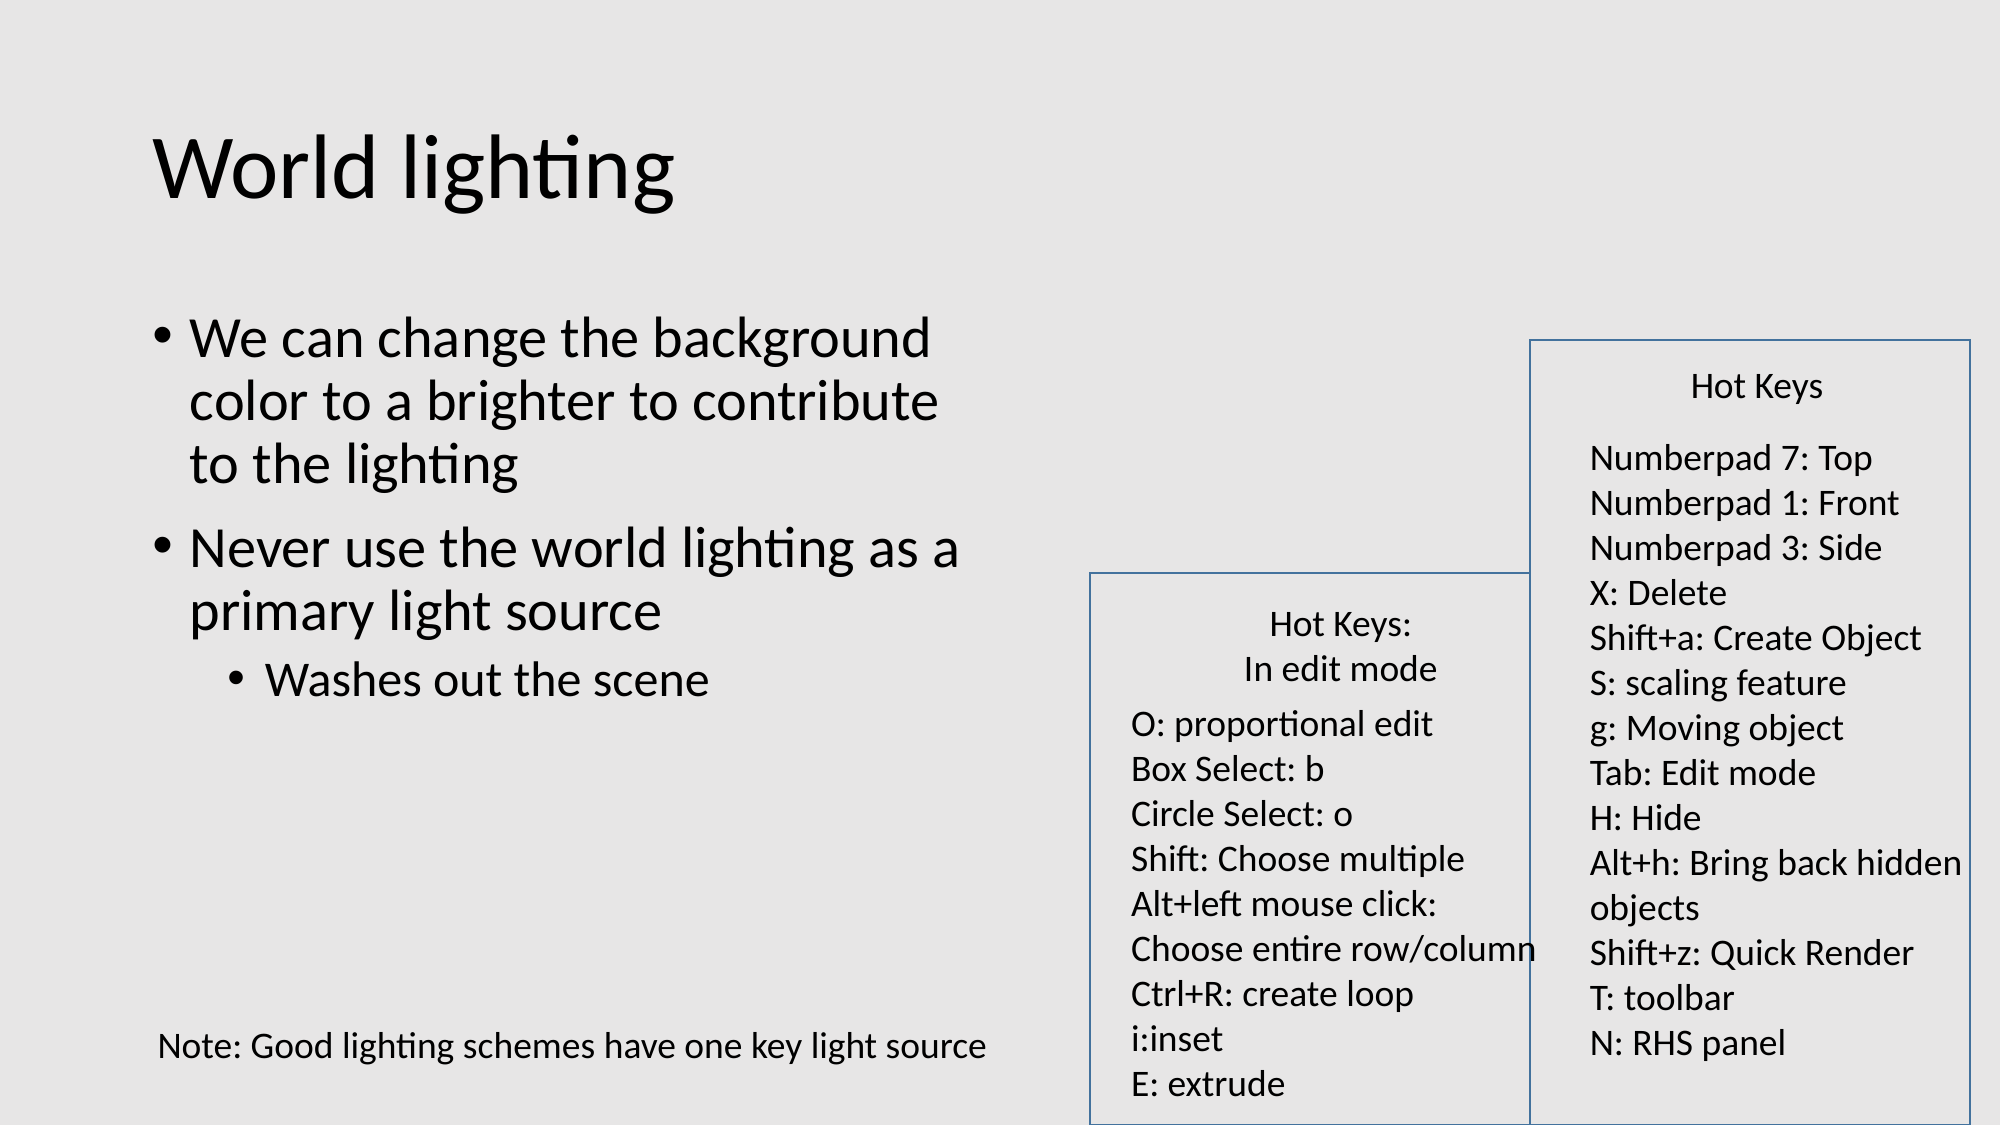

# World lighting
We can change the background color to a brighter to contribute to the lighting
Never use the world lighting as a primary light source
Washes out the scene

Hot Keys
Numberpad 7: Top
Numberpad 1: Front
Numberpad 3: Side
X: Delete
Shift+a: Create Object
S: scaling feature
g: Moving object
Tab: Edit mode
H: Hide
Alt+h: Bring back hidden objects
Shift+z: Quick Render
T: toolbar
N: RHS panel

Hot Keys:
In edit mode
O: proportional edit
Box Select: b
Circle Select: o
Shift: Choose multiple
Alt+left mouse click:
Choose entire row/column
Ctrl+R: create loop
i:inset
E: extrude

Note: Good lighting schemes have one key light source